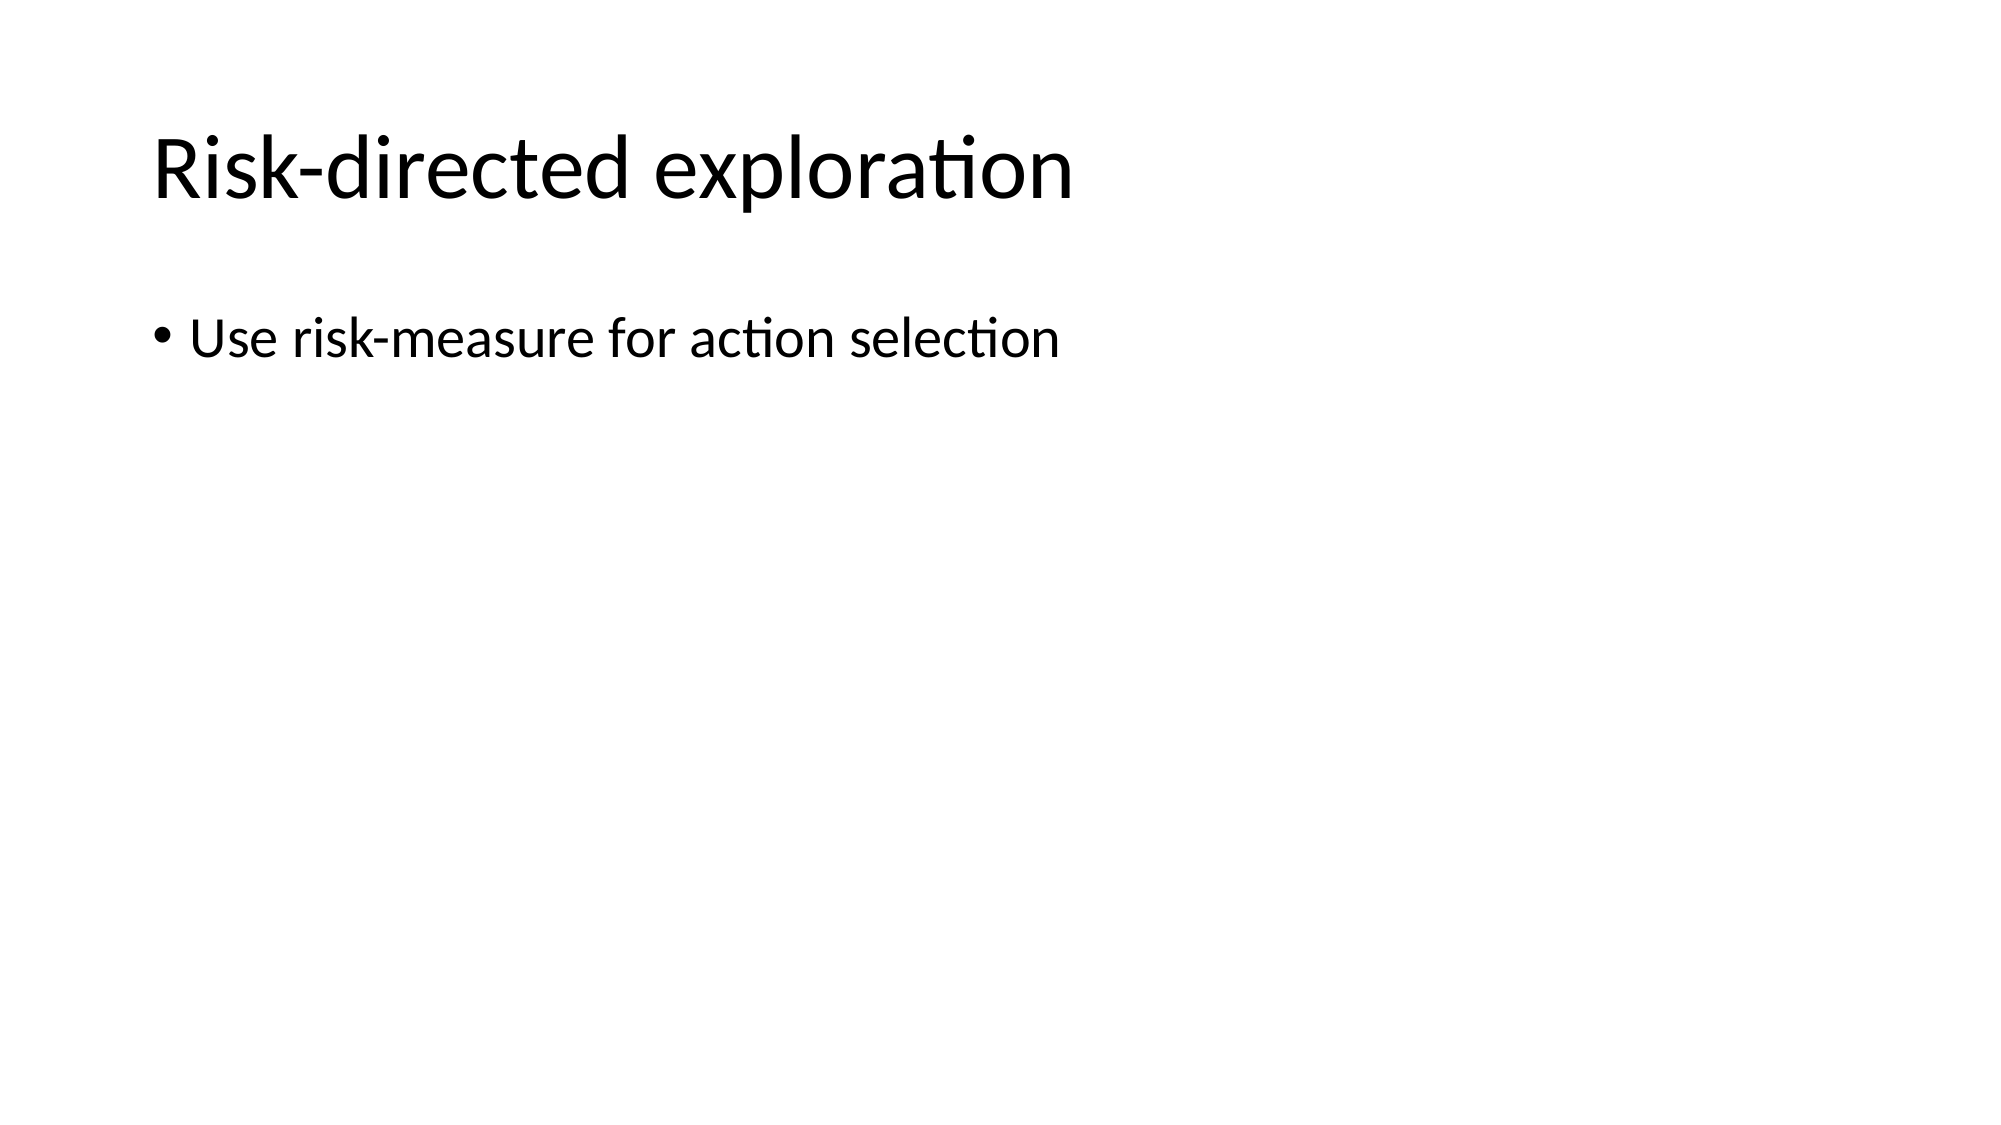

# Risk-directed exploration
Use risk-measure for action selection